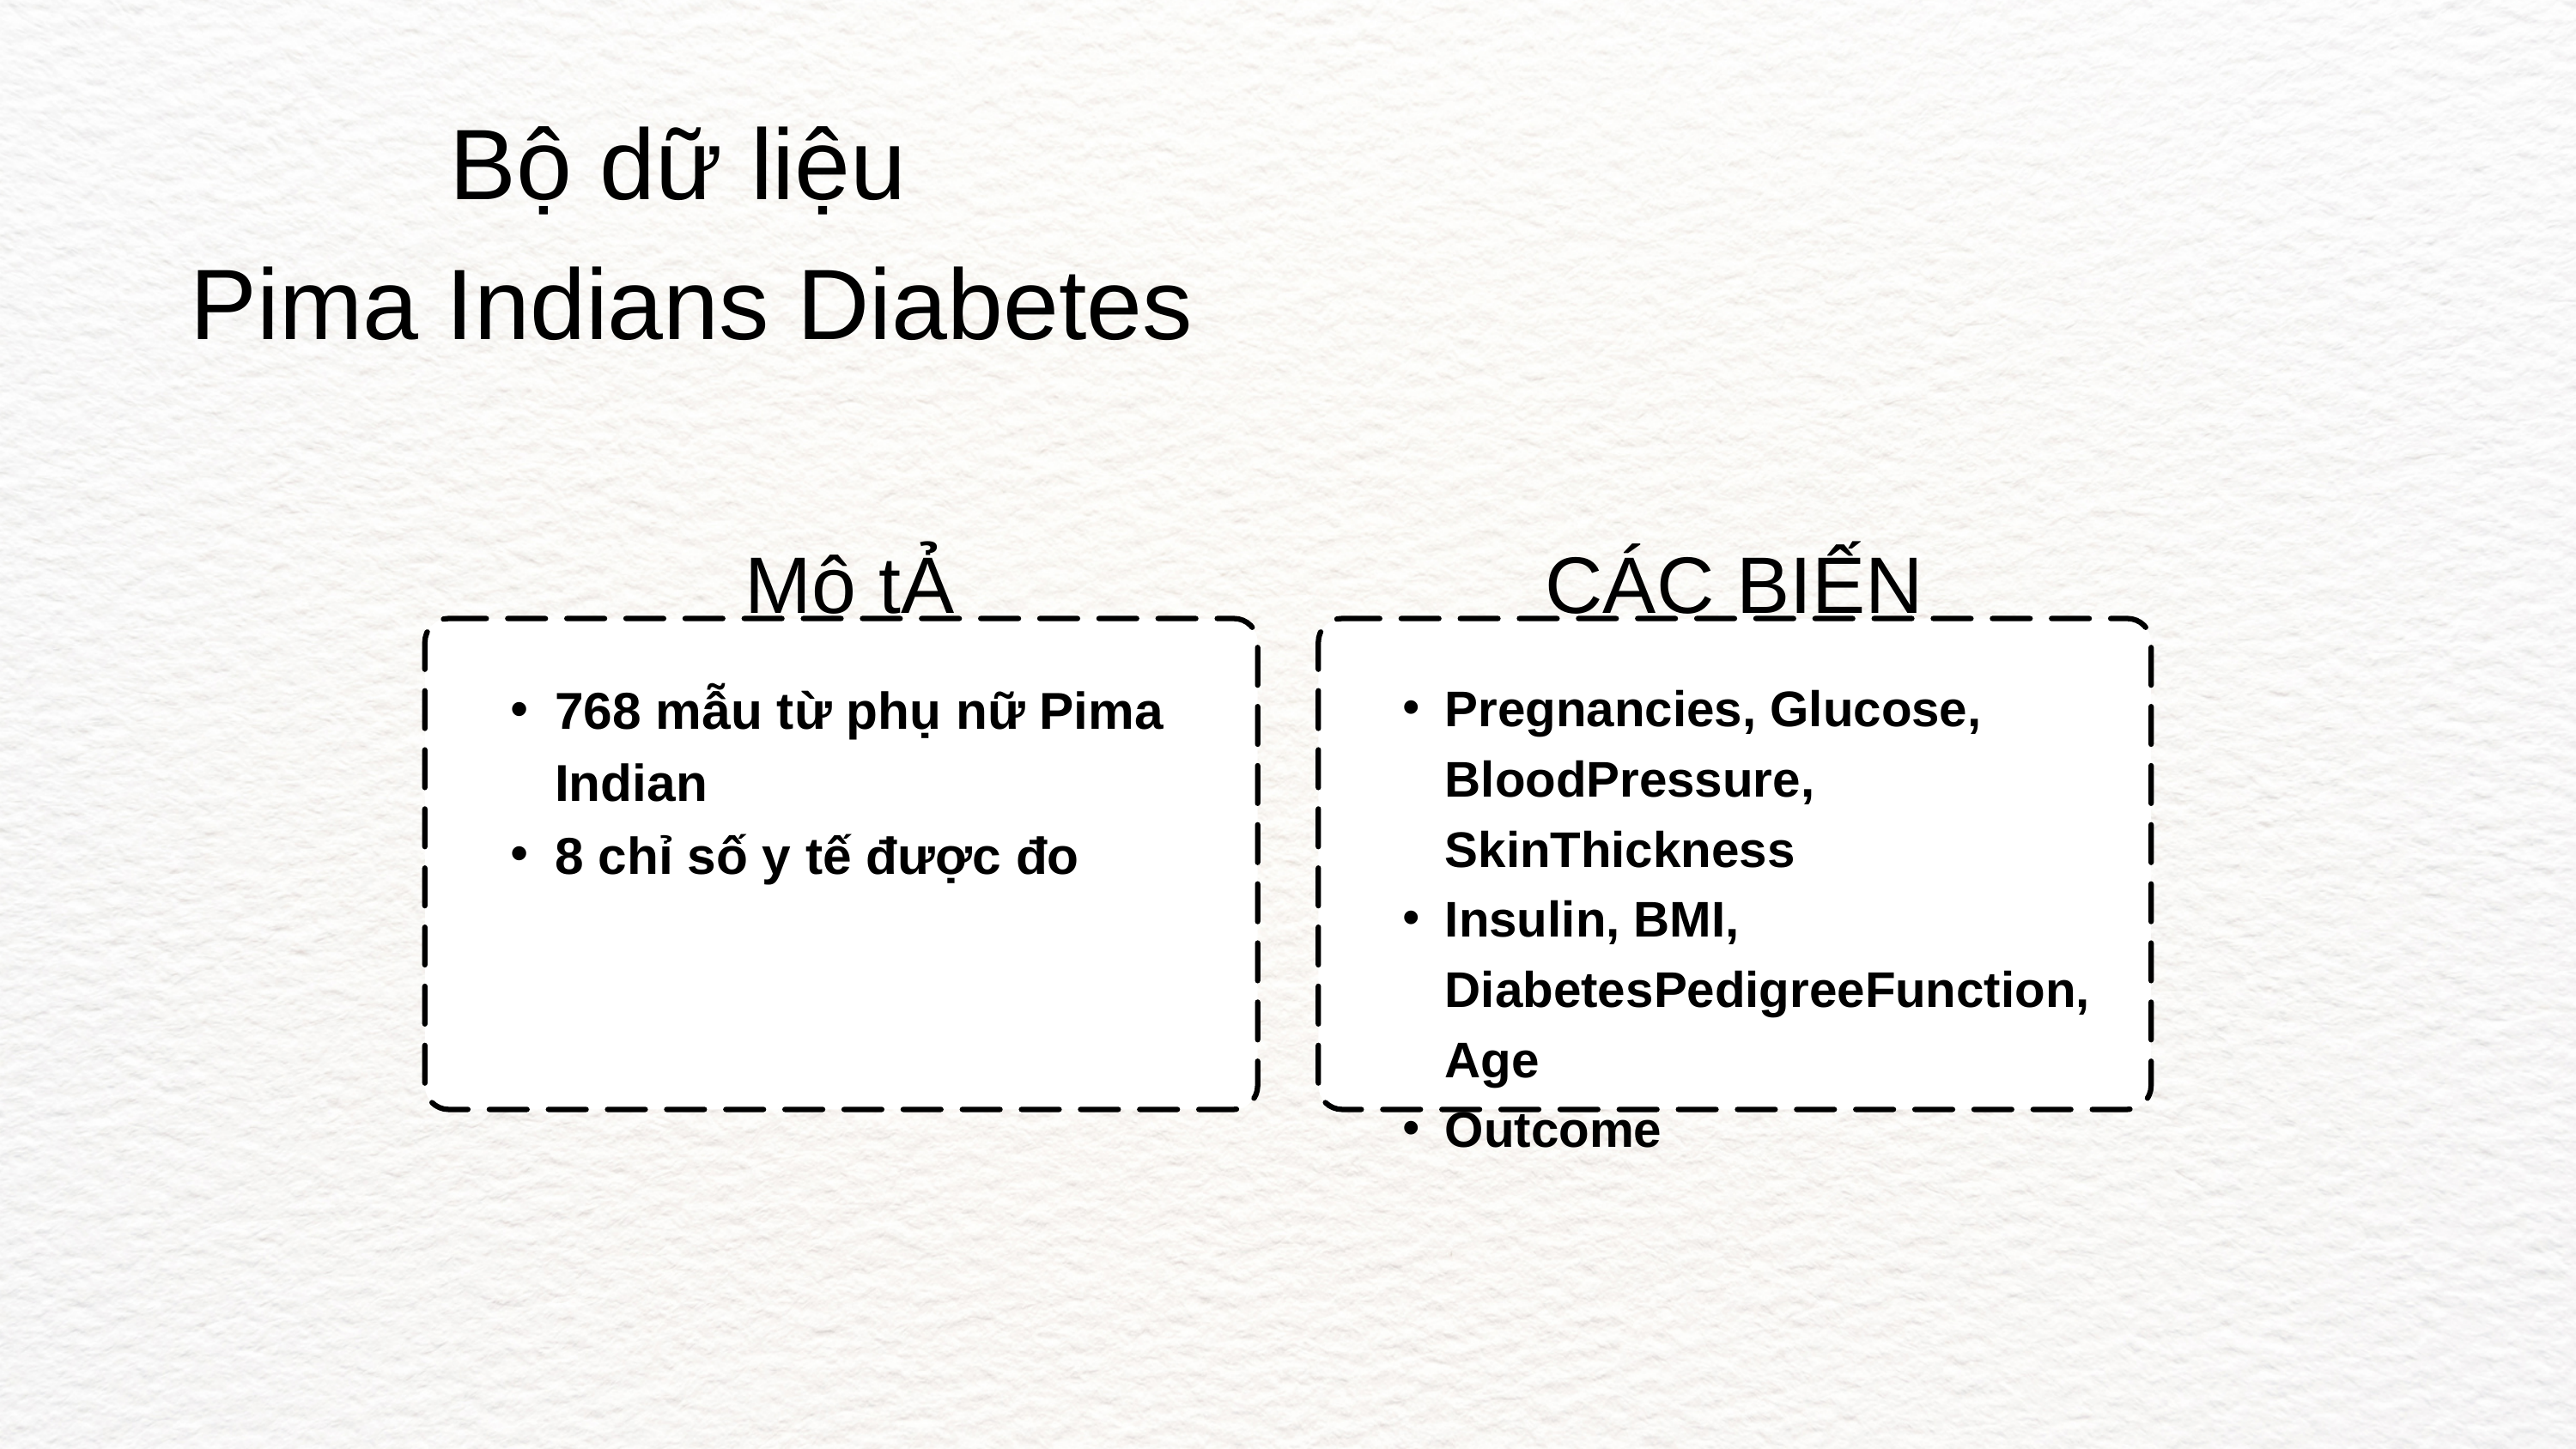

Bộ dữ liệu
Pima Indians Diabetes
Mô tẢ
CÁC BIẾN

768 mẫu từ phụ nữ Pima Indian
8 chỉ số y tế được đo

Pregnancies, Glucose, BloodPressure, SkinThickness
Insulin, BMI, DiabetesPedigreeFunction, Age
Outcome